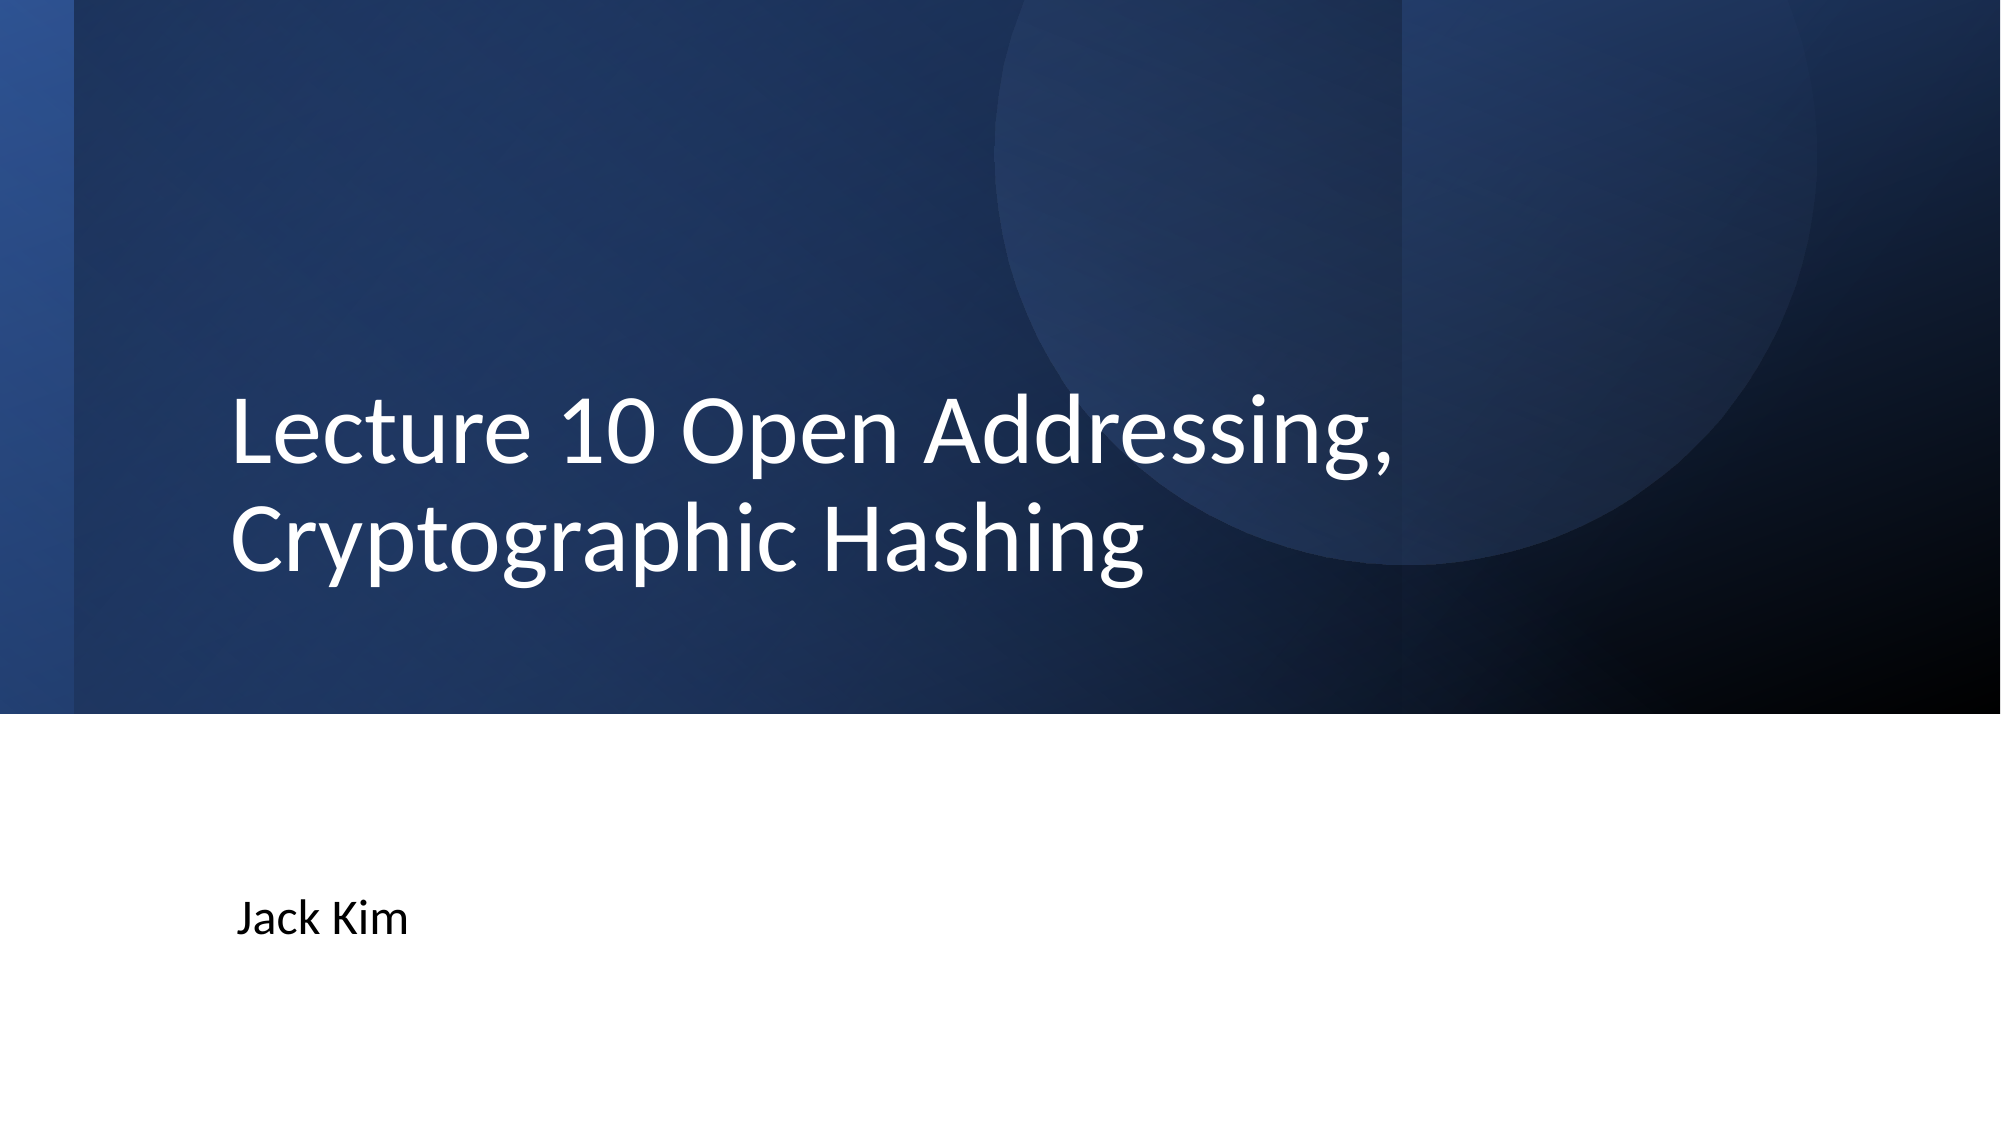

# Lecture 10 Open Addressing, Cryptographic Hashing
Jack Kim